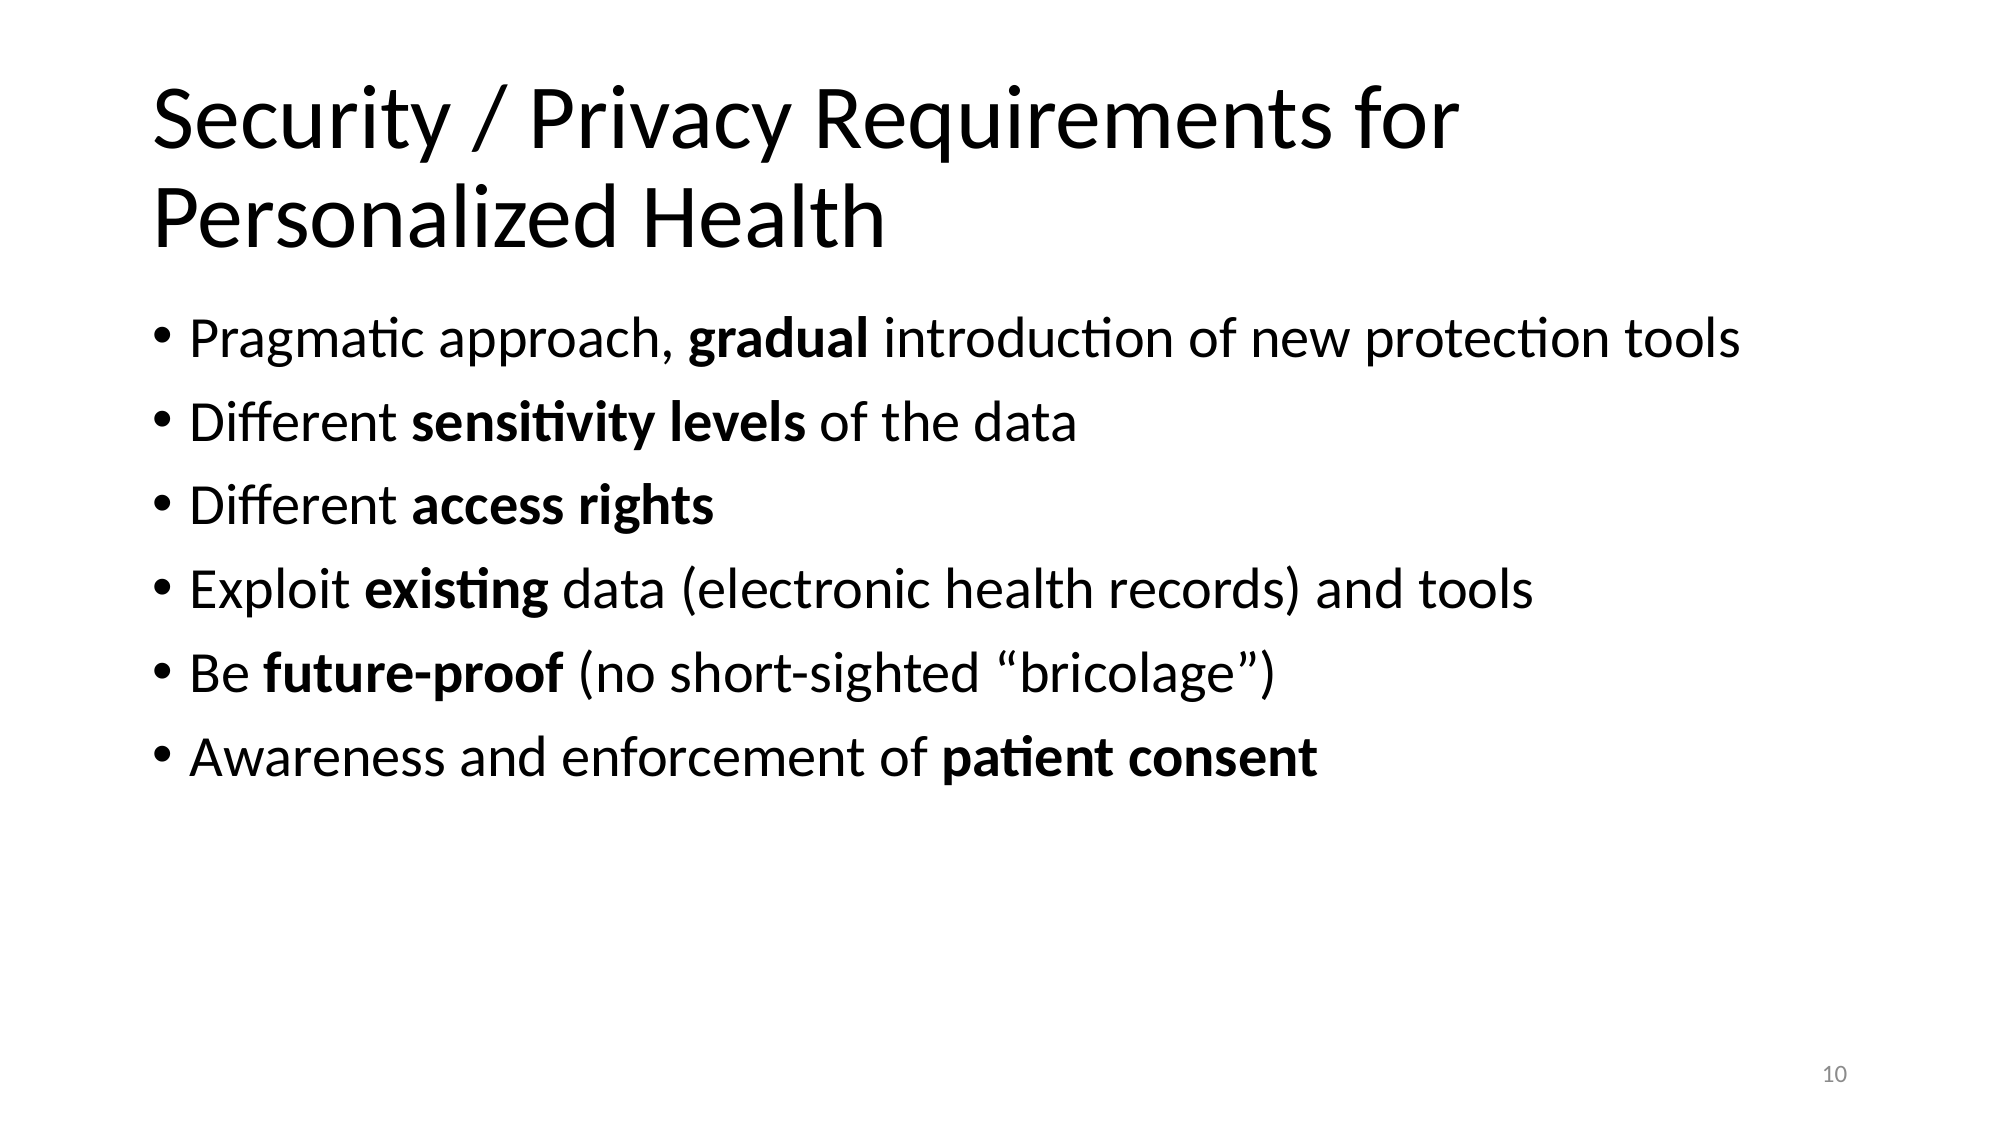

# Security / Privacy Requirements for Personalized Health
Pragmatic approach, gradual introduction of new protection tools
Different sensitivity levels of the data
Different access rights
Exploit existing data (electronic health records) and tools
Be future-proof (no short-sighted “bricolage”)
Awareness and enforcement of patient consent

10